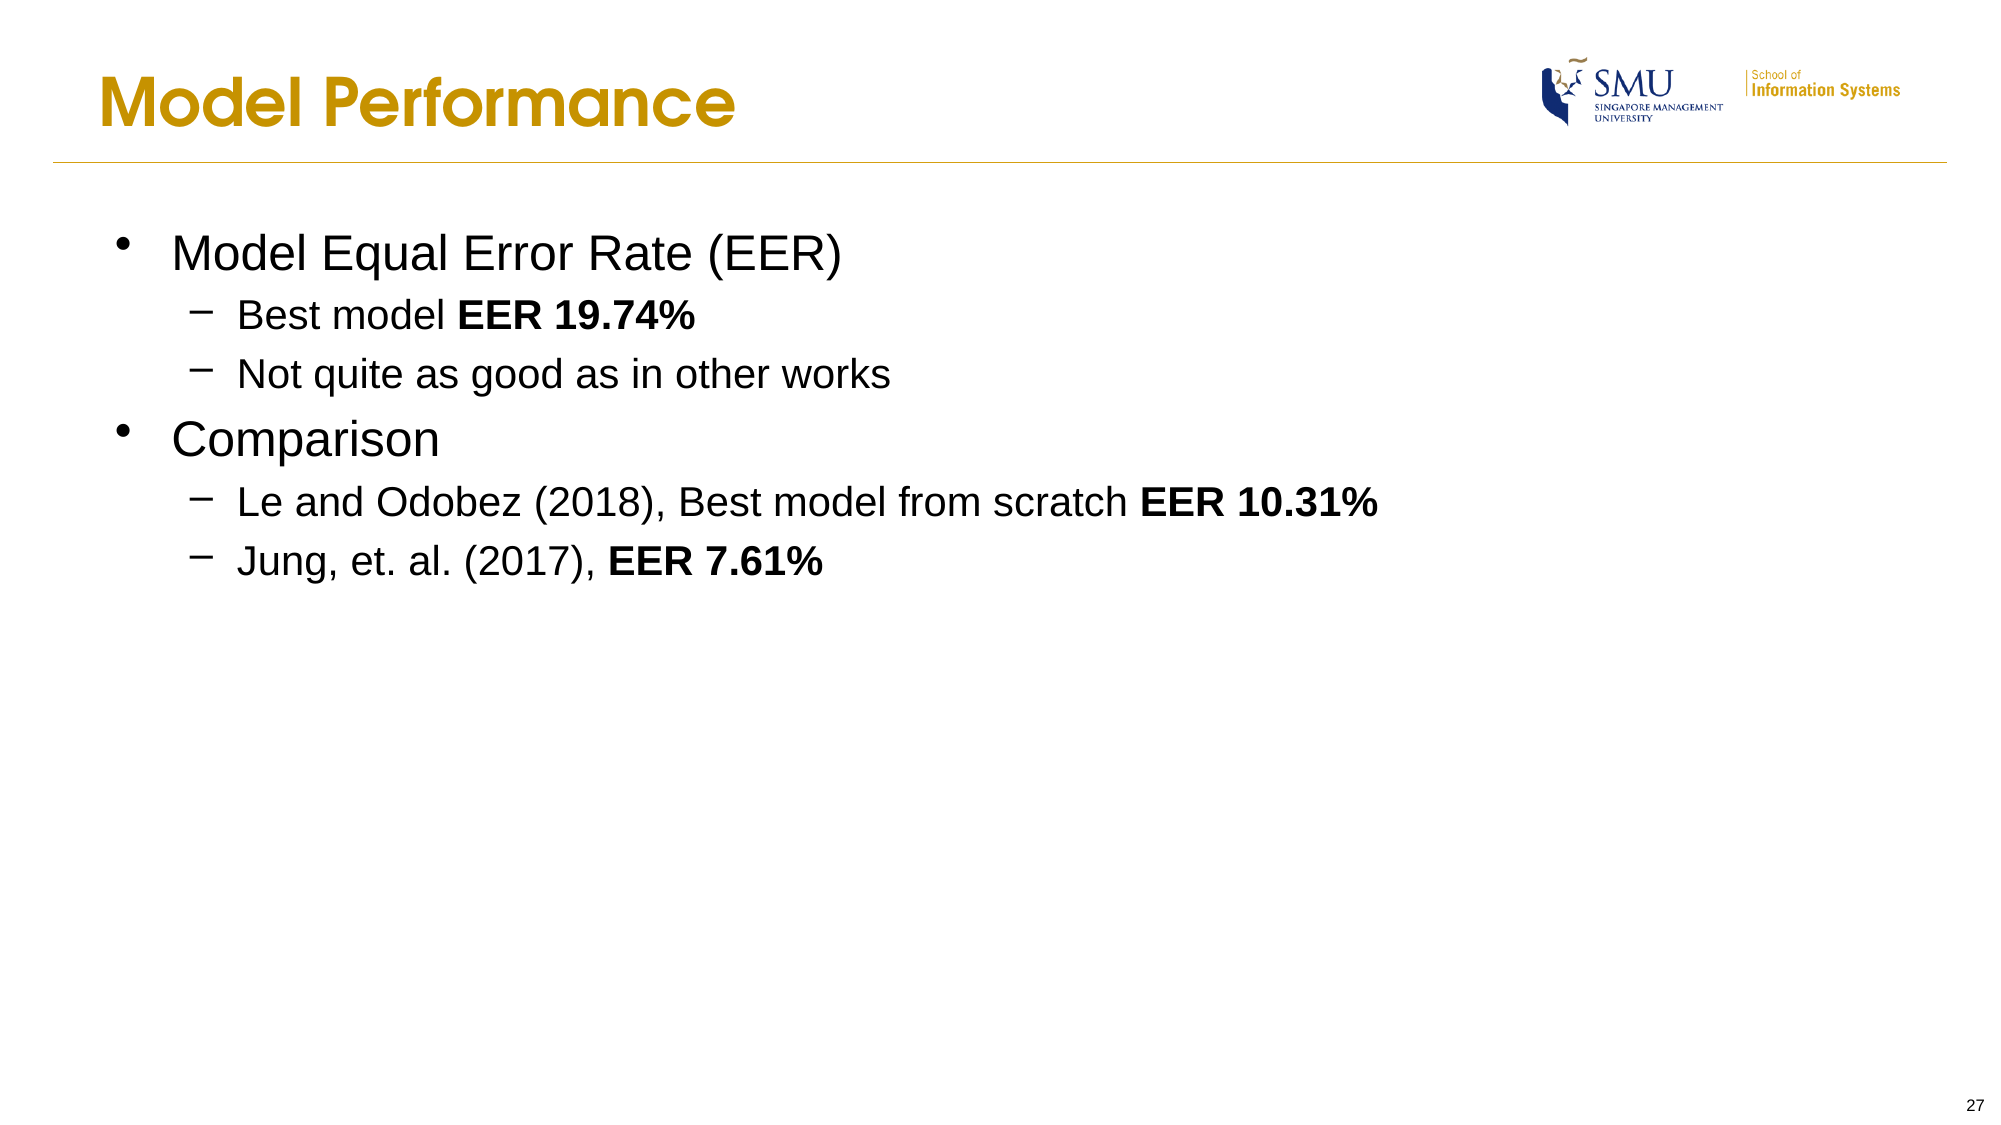

# Model Performance
Model Equal Error Rate (EER)
Best model EER 19.74%
Not quite as good as in other works
Comparison
Le and Odobez (2018), Best model from scratch EER 10.31%
Jung, et. al. (2017), EER 7.61%
27